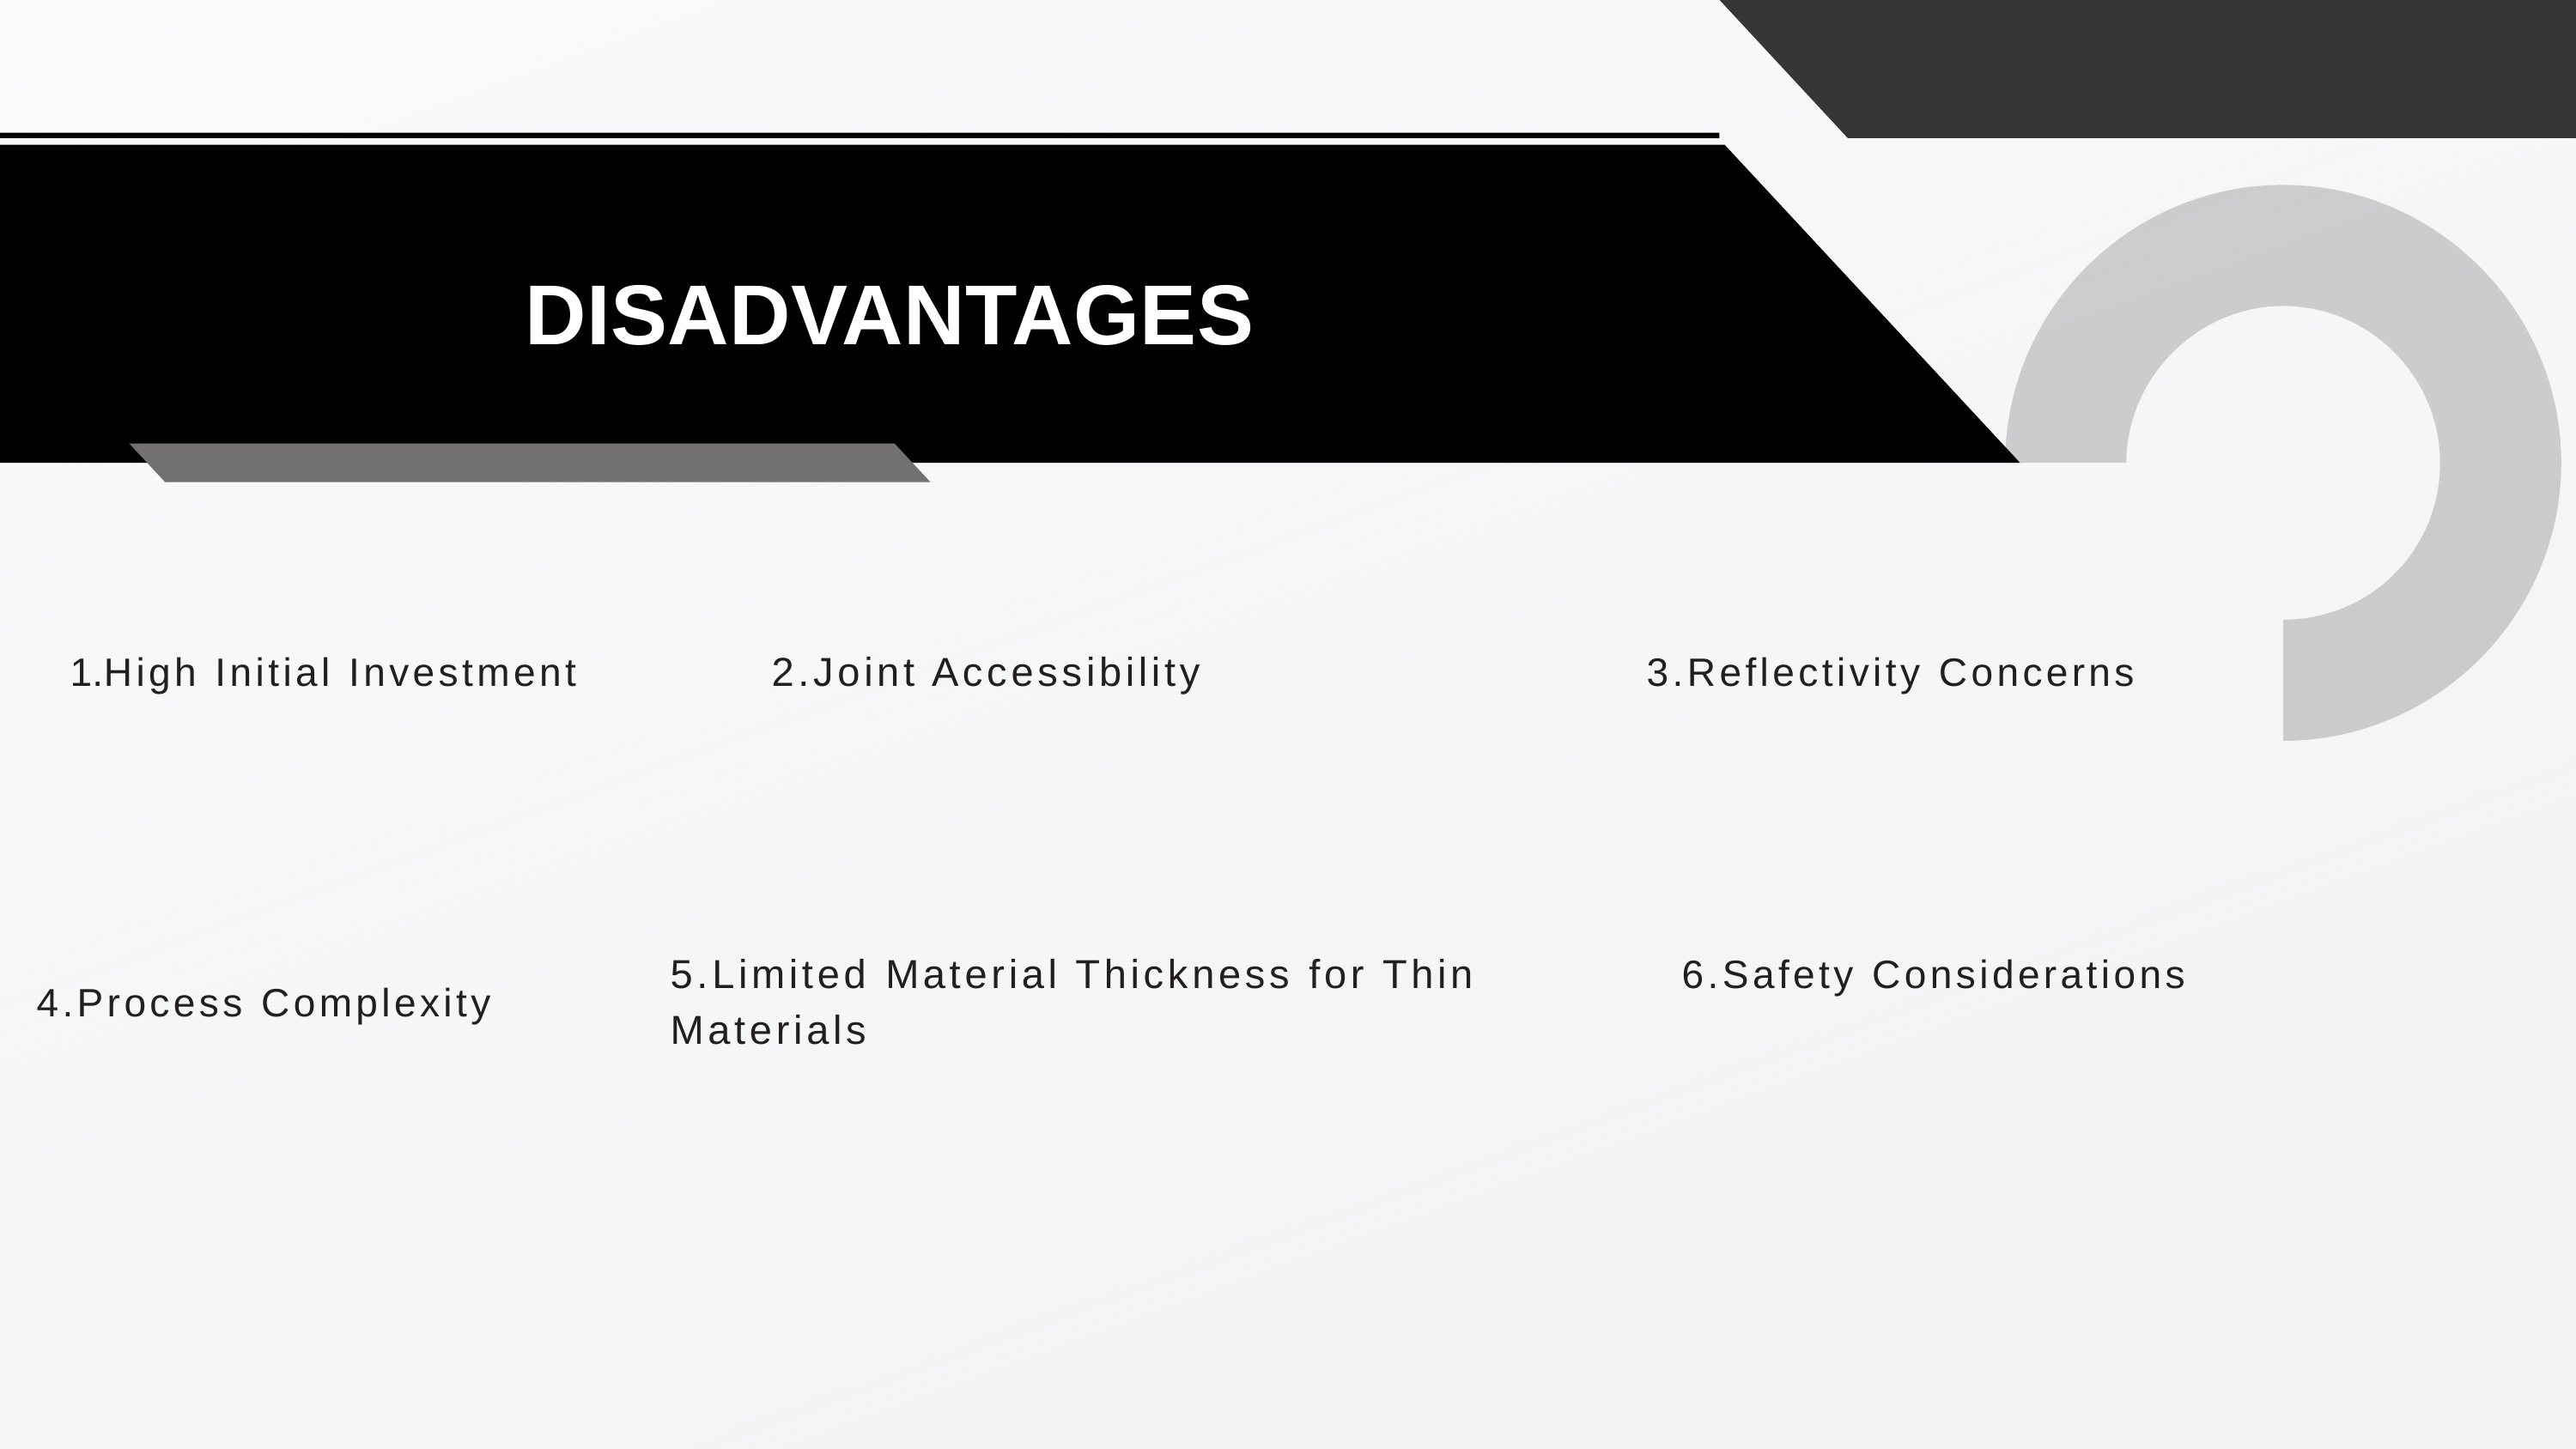

DISADVANTAGES

2.Joint Accessibility
High Initial Investment
3.Reflectivity Concerns
5.Limited Material Thickness for Thin Materials
6.Safety Considerations
4.Process Complexity